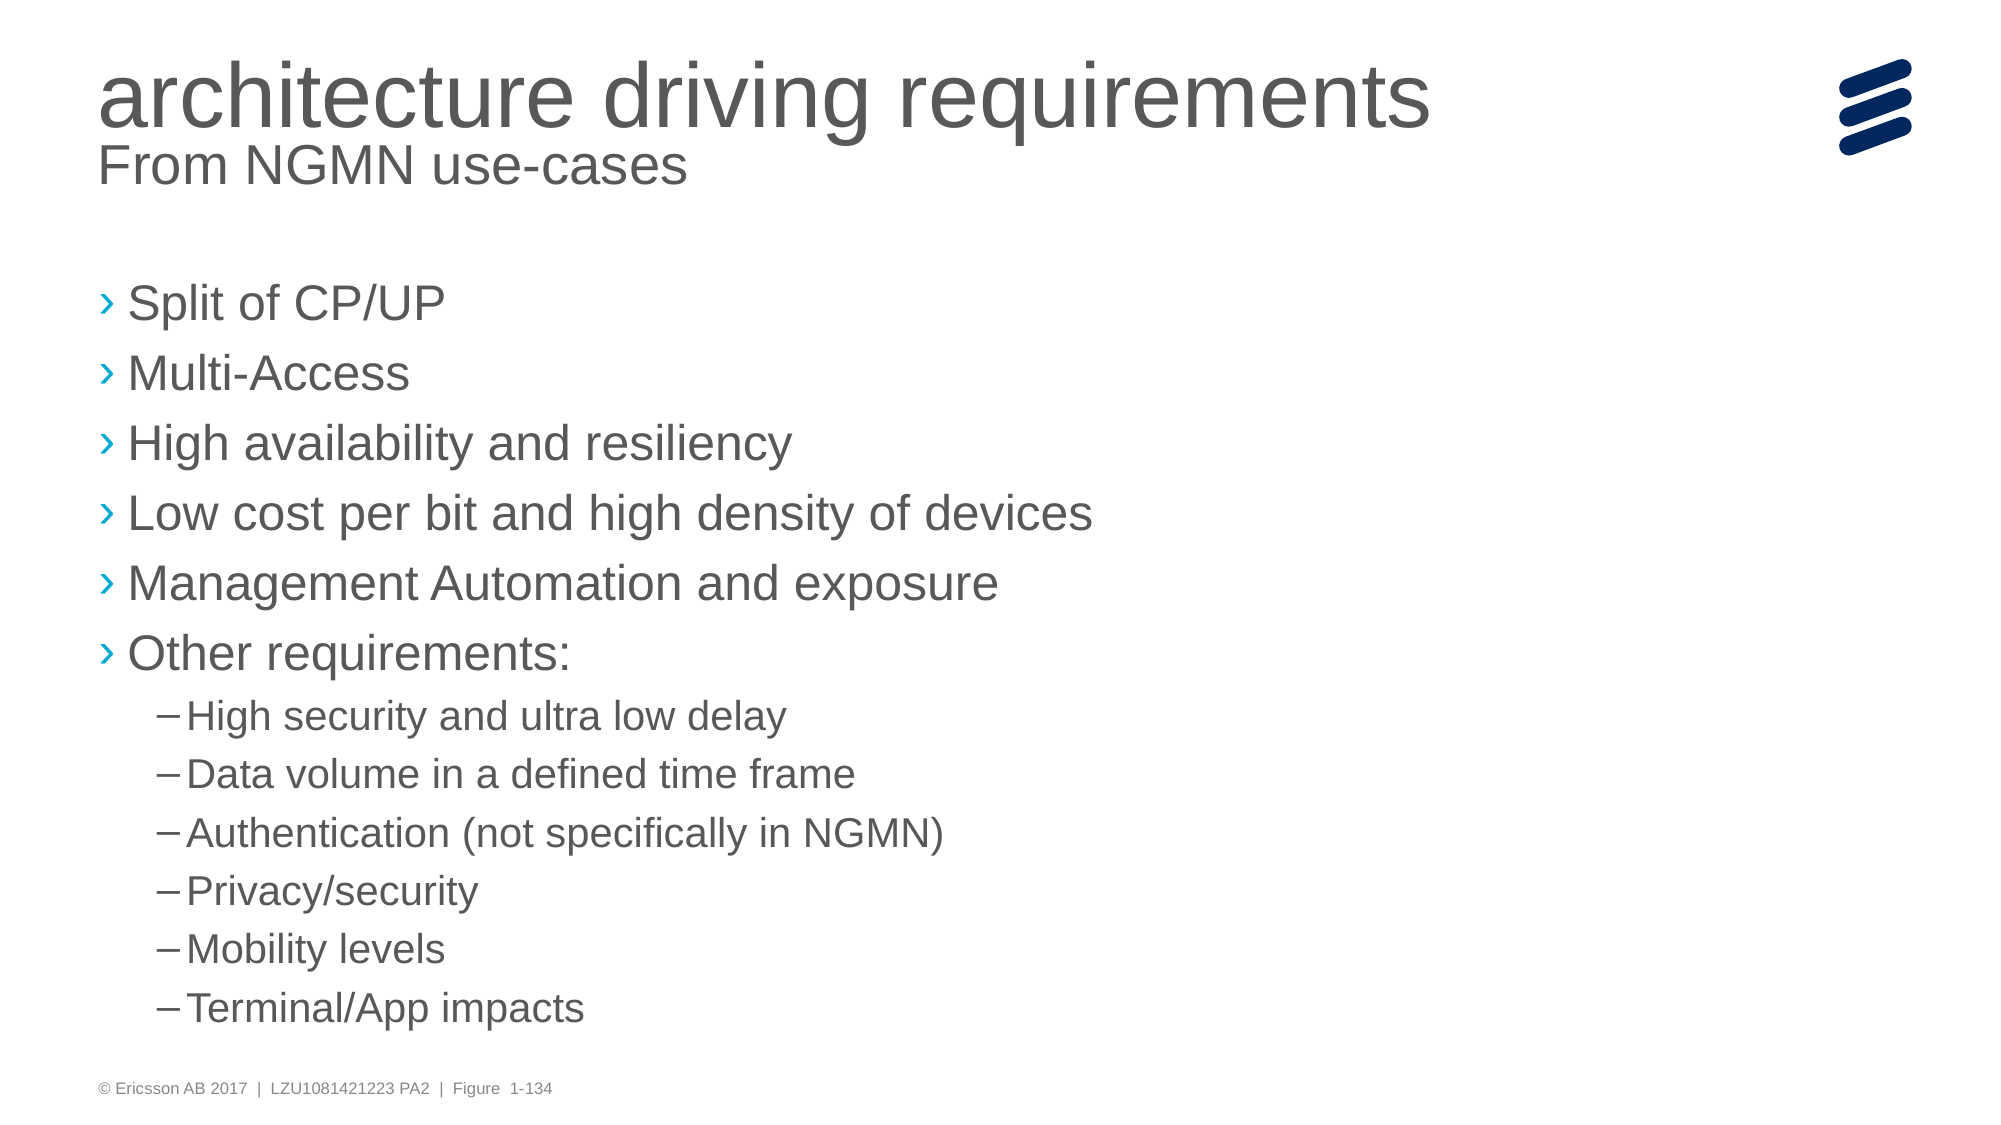

# architecture driving requirements From NGMN use-cases
Split of CP/UP
Multi-Access
High availability and resiliency
Low cost per bit and high density of devices
Management Automation and exposure
Other requirements:
High security and ultra low delay
Data volume in a defined time frame
Authentication (not specifically in NGMN)
Privacy/security
Mobility levels
Terminal/App impacts